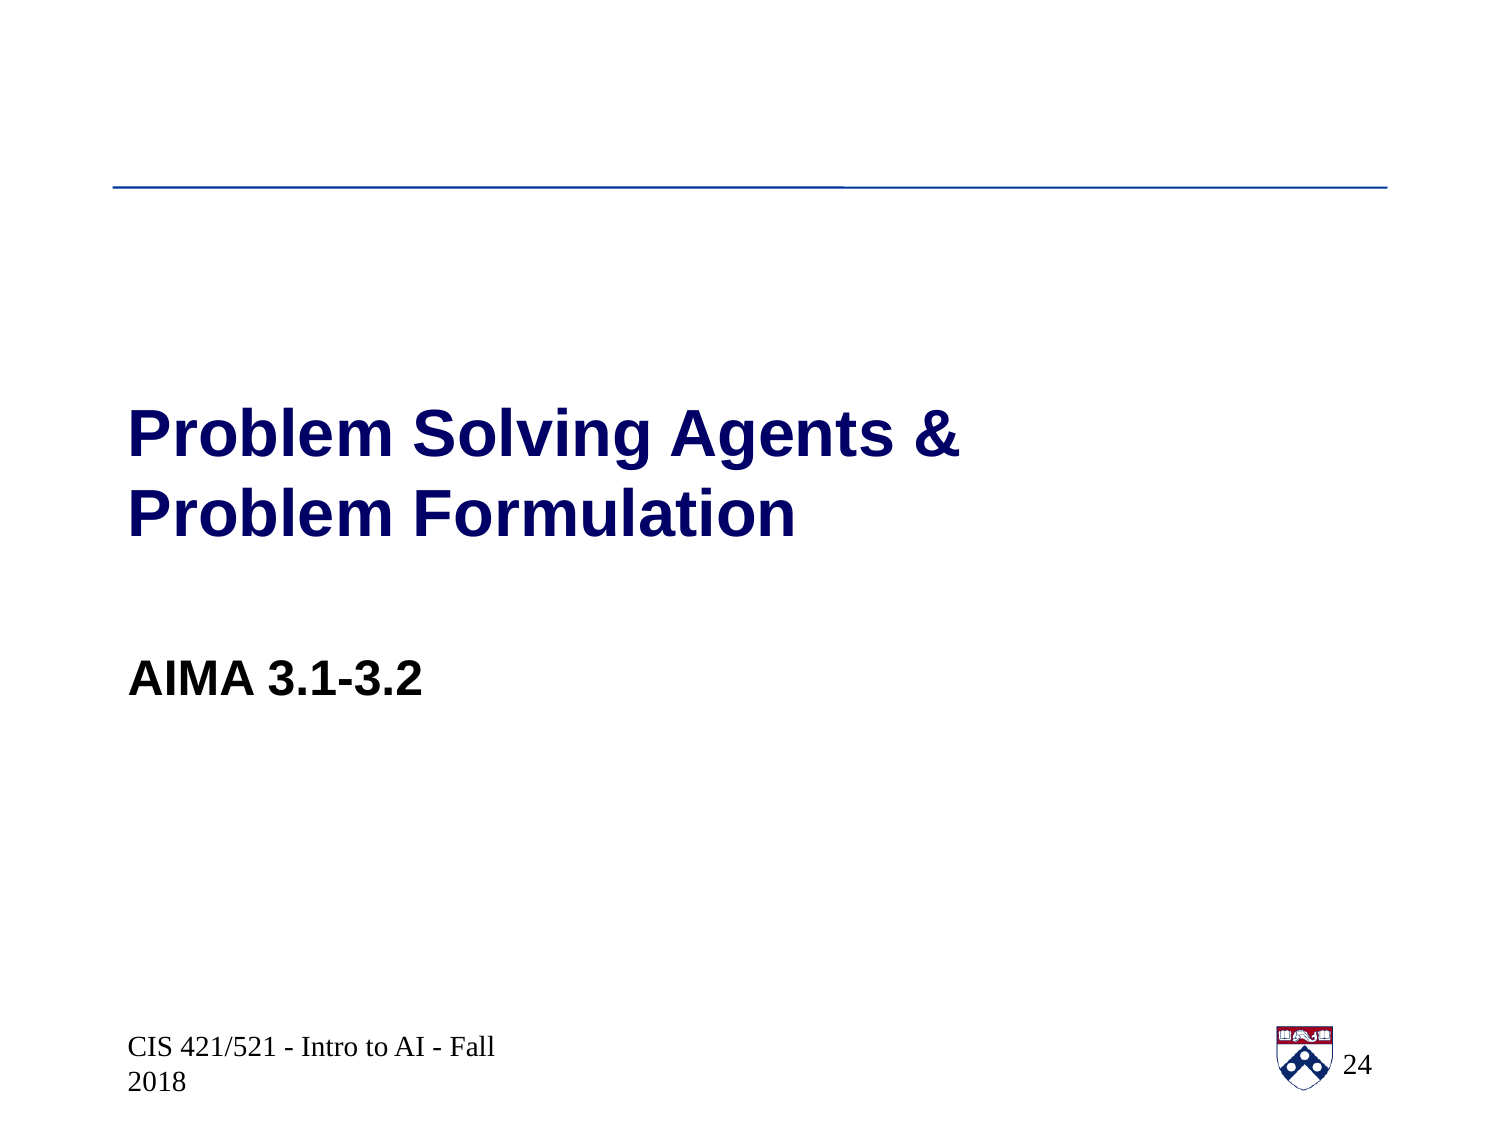

Problem Solving Agents &
Problem Formulation
AIMA 3.1-3.2

CIS 421/521 - Intro to AI - Fall 2018
24